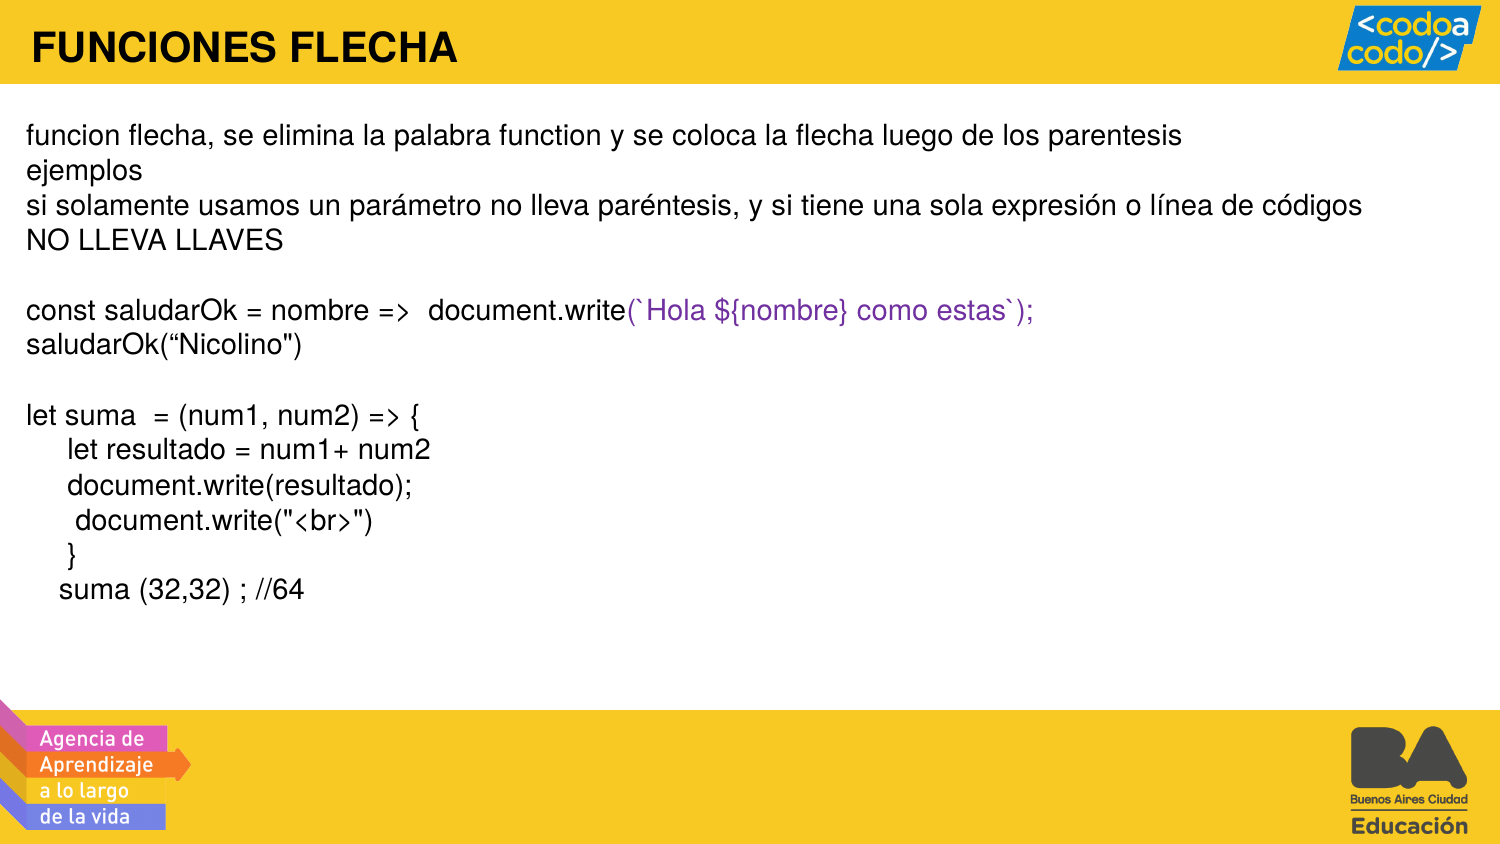

FUNCIONES FLECHA

funcion flecha, se elimina la palabra function y se coloca la flecha luego de los parentesis
ejemplos
si solamente usamos un parámetro no lleva paréntesis, y si tiene una sola expresión o línea de códigos NO LLEVA LLAVES
const saludarOk = nombre =>  document.write(`Hola ${nombre} como estas`);
saludarOk(“Nicolino")
let suma  = (num1, num2) => {
     let resultado = num1+ num2
     document.write(resultado);
      document.write("<br>")
     }
    suma (32,32) ; //64